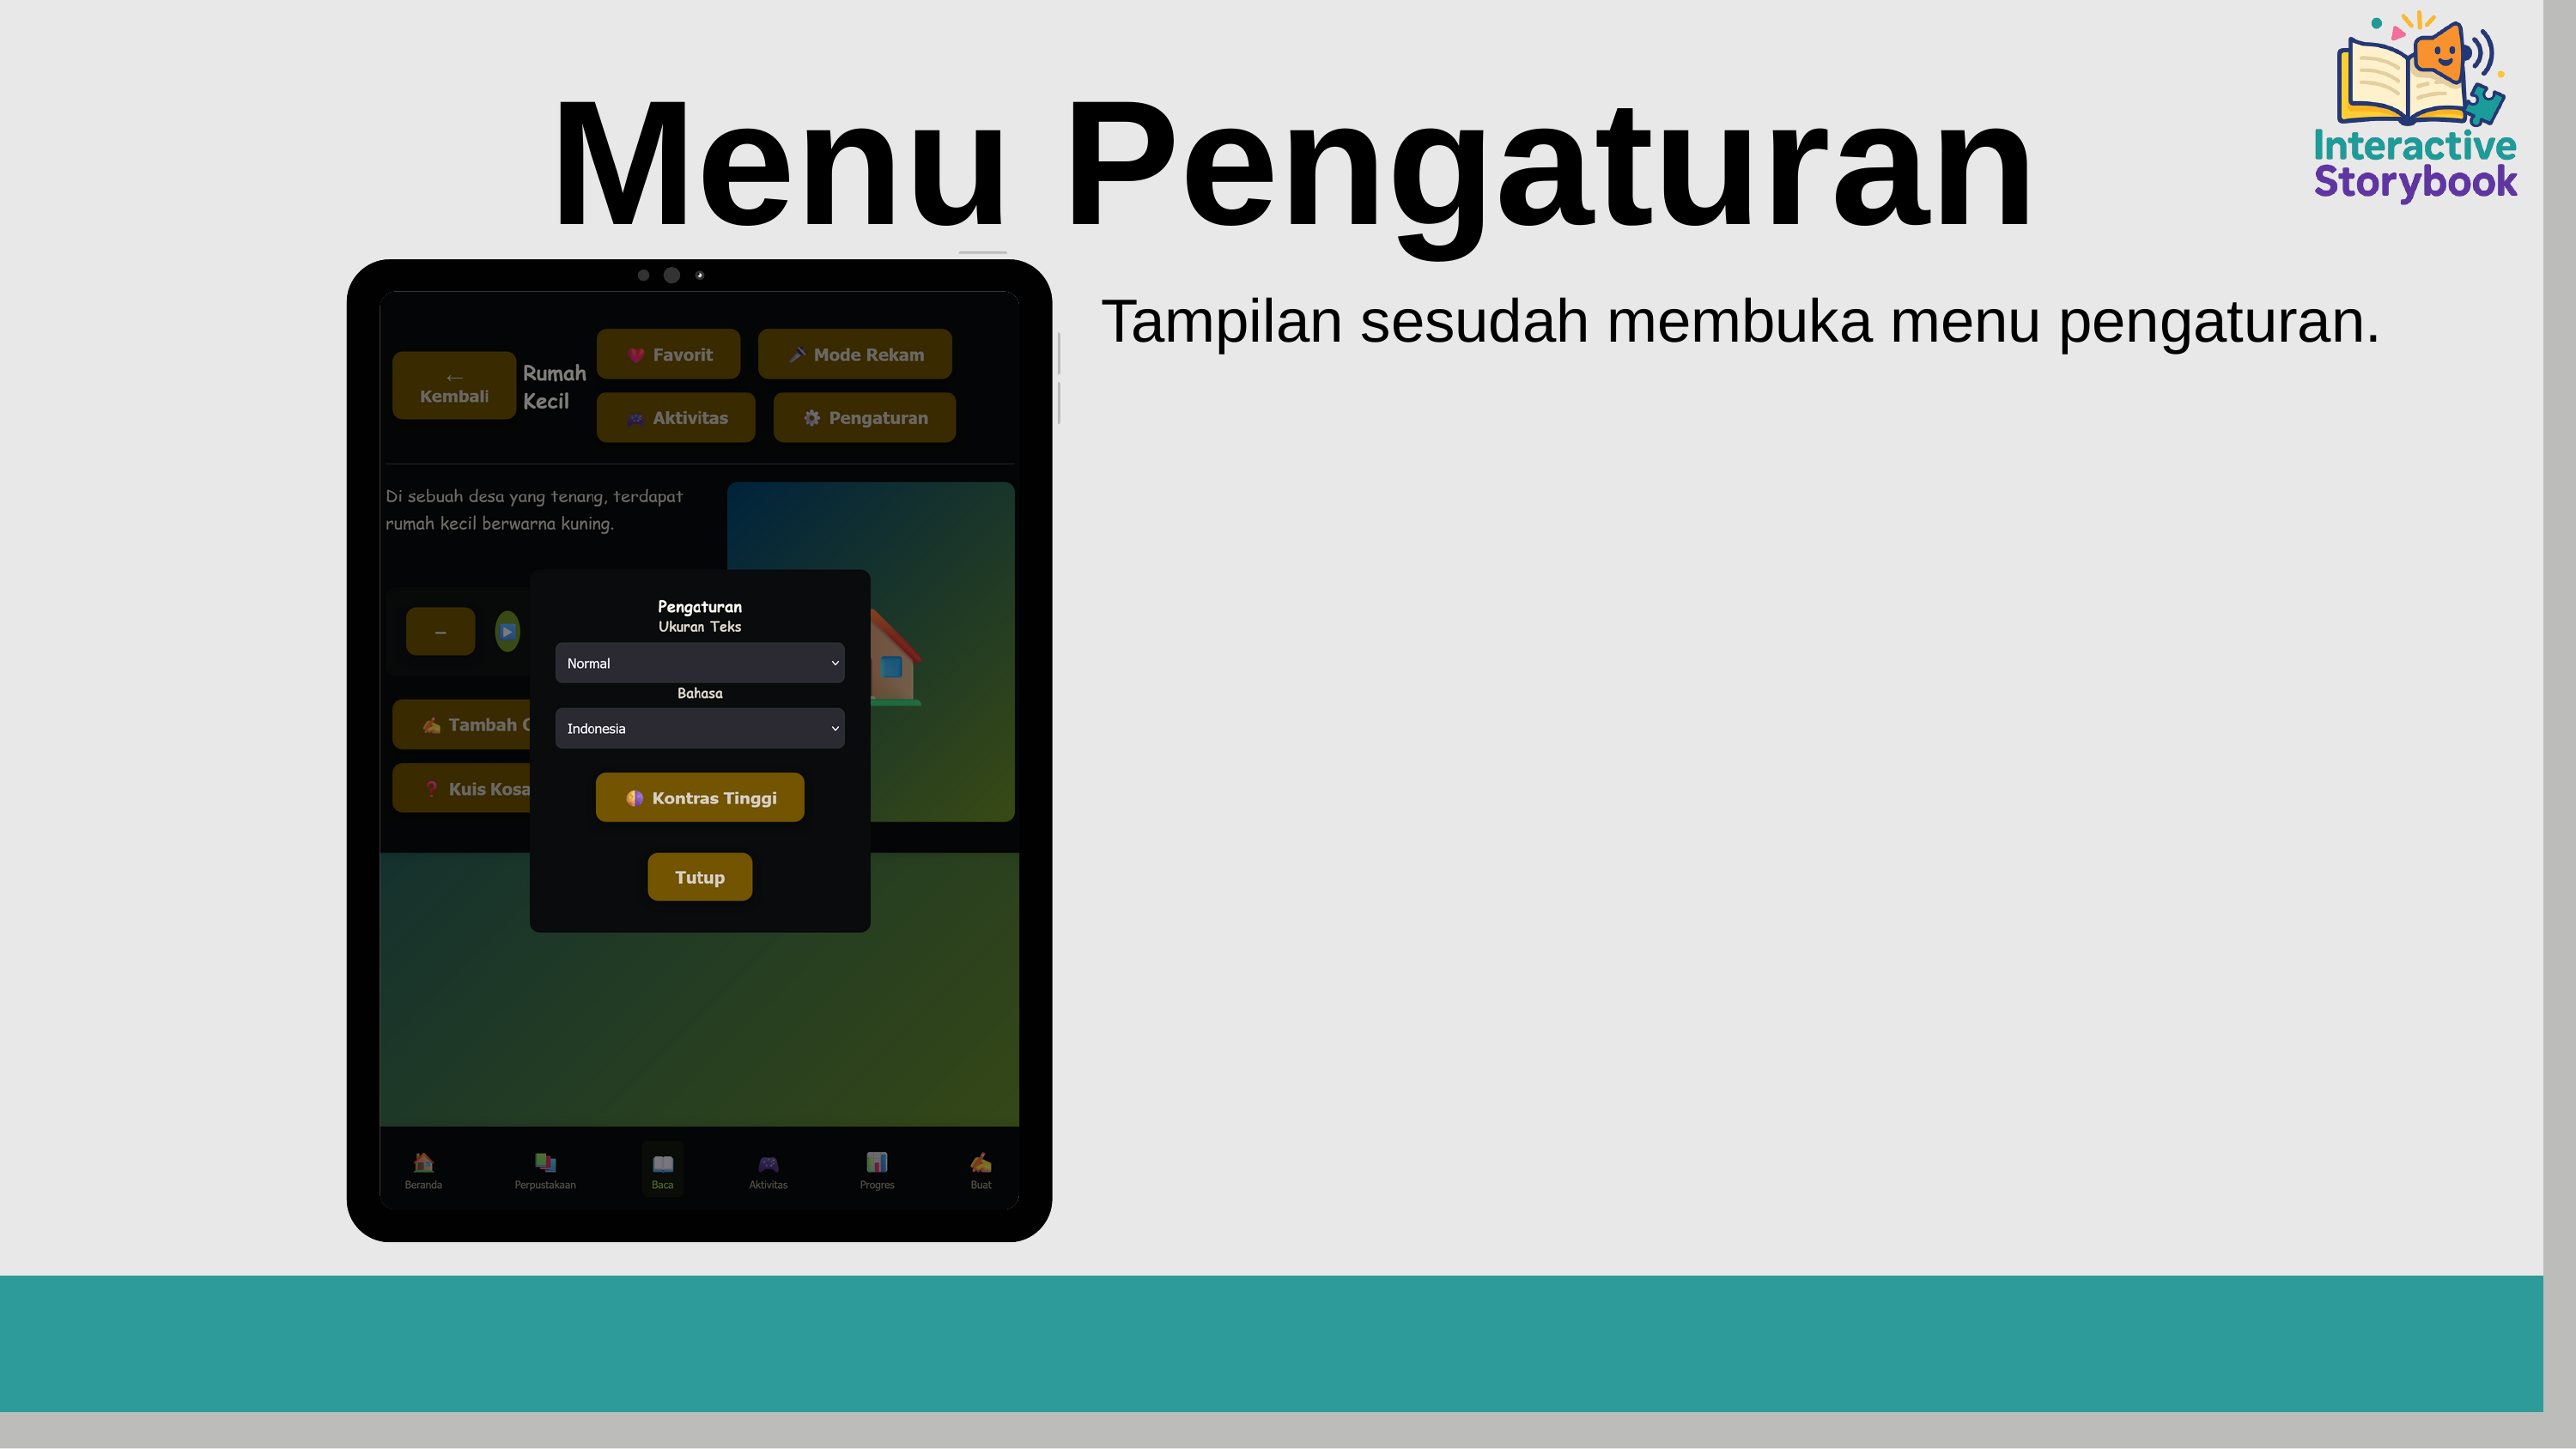

Menu Pengaturan

Tampilan sesudah membuka menu pengaturan.